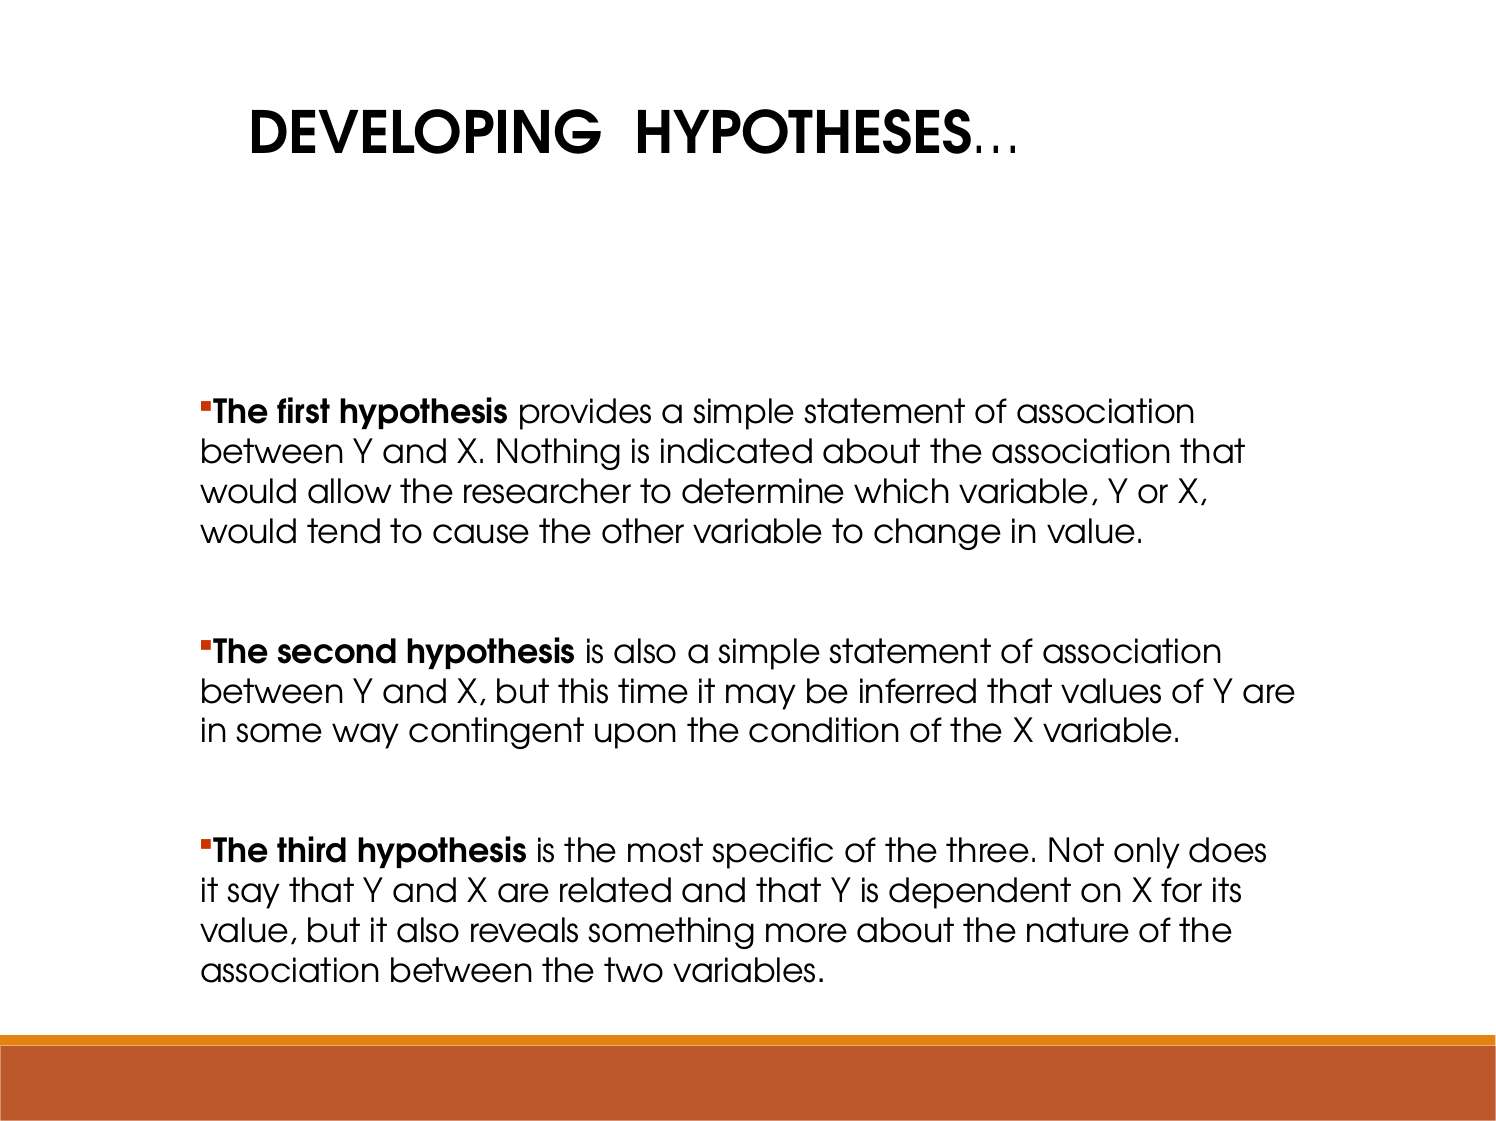

DEVELOPING  HYPOTHESES…
The first hypothesis provides a simple statement of association  between Y and X. Nothing is indicated about the association that  would allow the researcher to determine which variable, Y or X,  would tend to cause the other variable to change in value.

The second hypothesis is also a simple statement of association  between Y and X, but this time it may be inferred that values of Y are  in some way contingent upon the condition of the X variable.

The third hypothesis is the most specific of the three. Not only does  it say that Y and X are related and that Y is dependent on X for its  value, but it also reveals something more about the nature of the  association between the two variables.